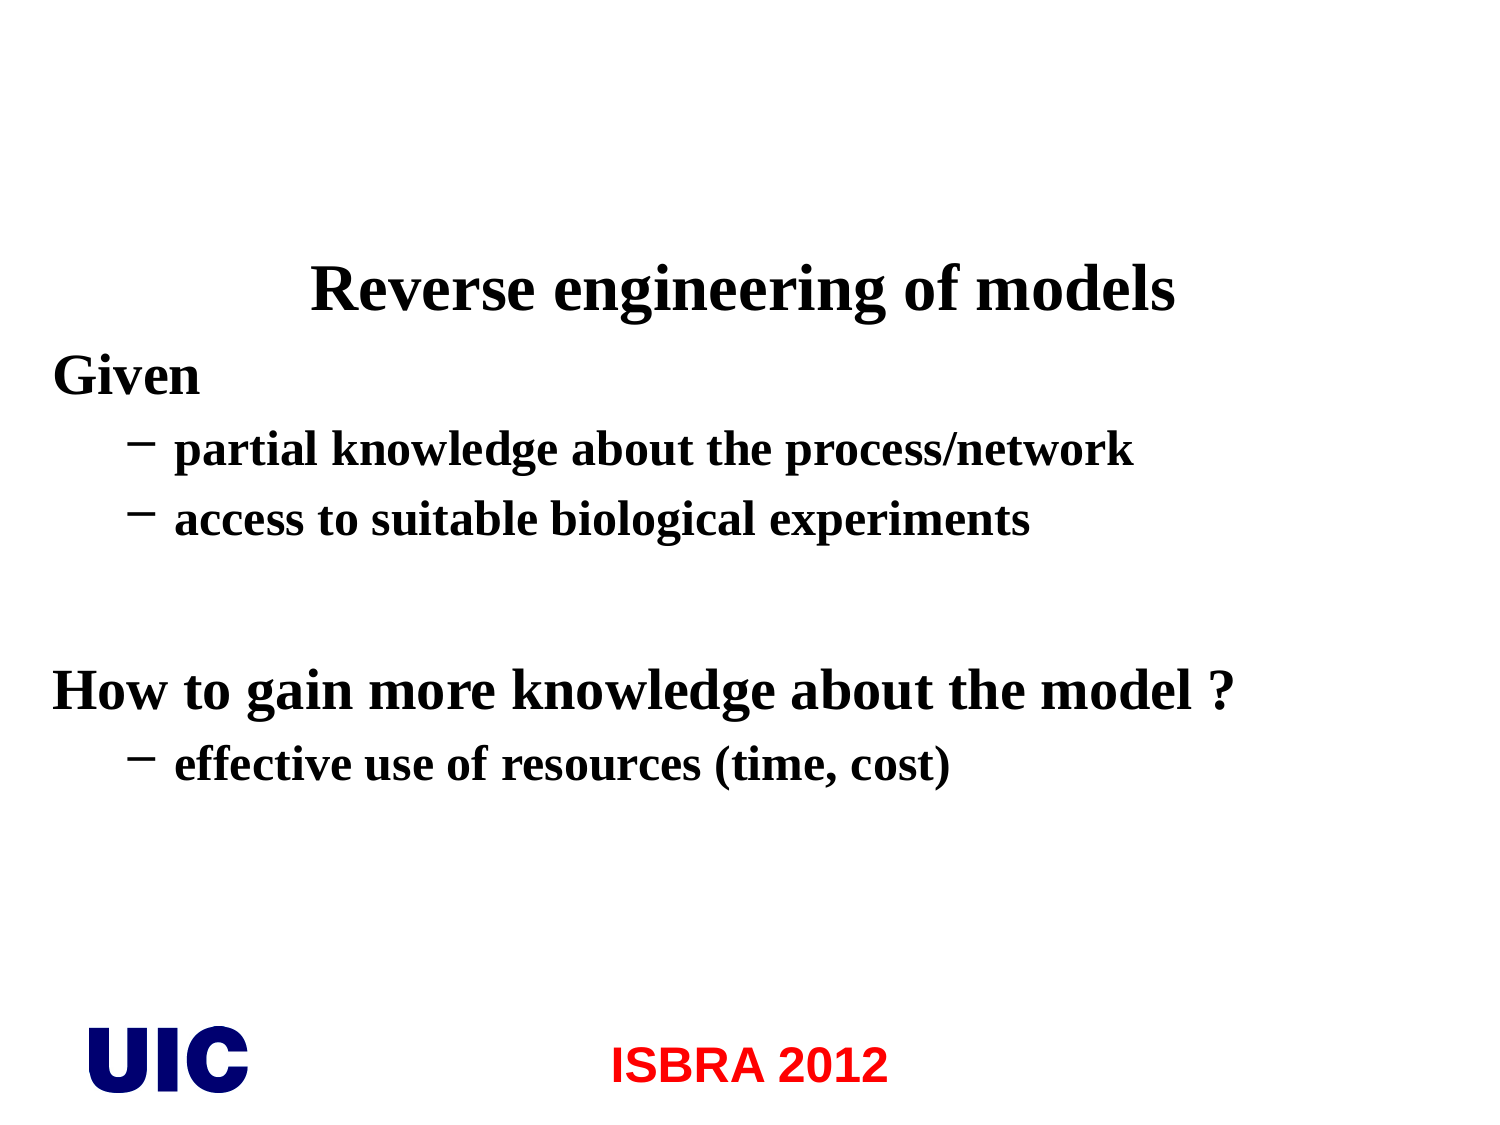

Reverse engineering of models
Given
partial knowledge about the process/network
access to suitable biological experiments

How to gain more knowledge about the model ?
effective use of resources (time, cost)
ISBRA 2012